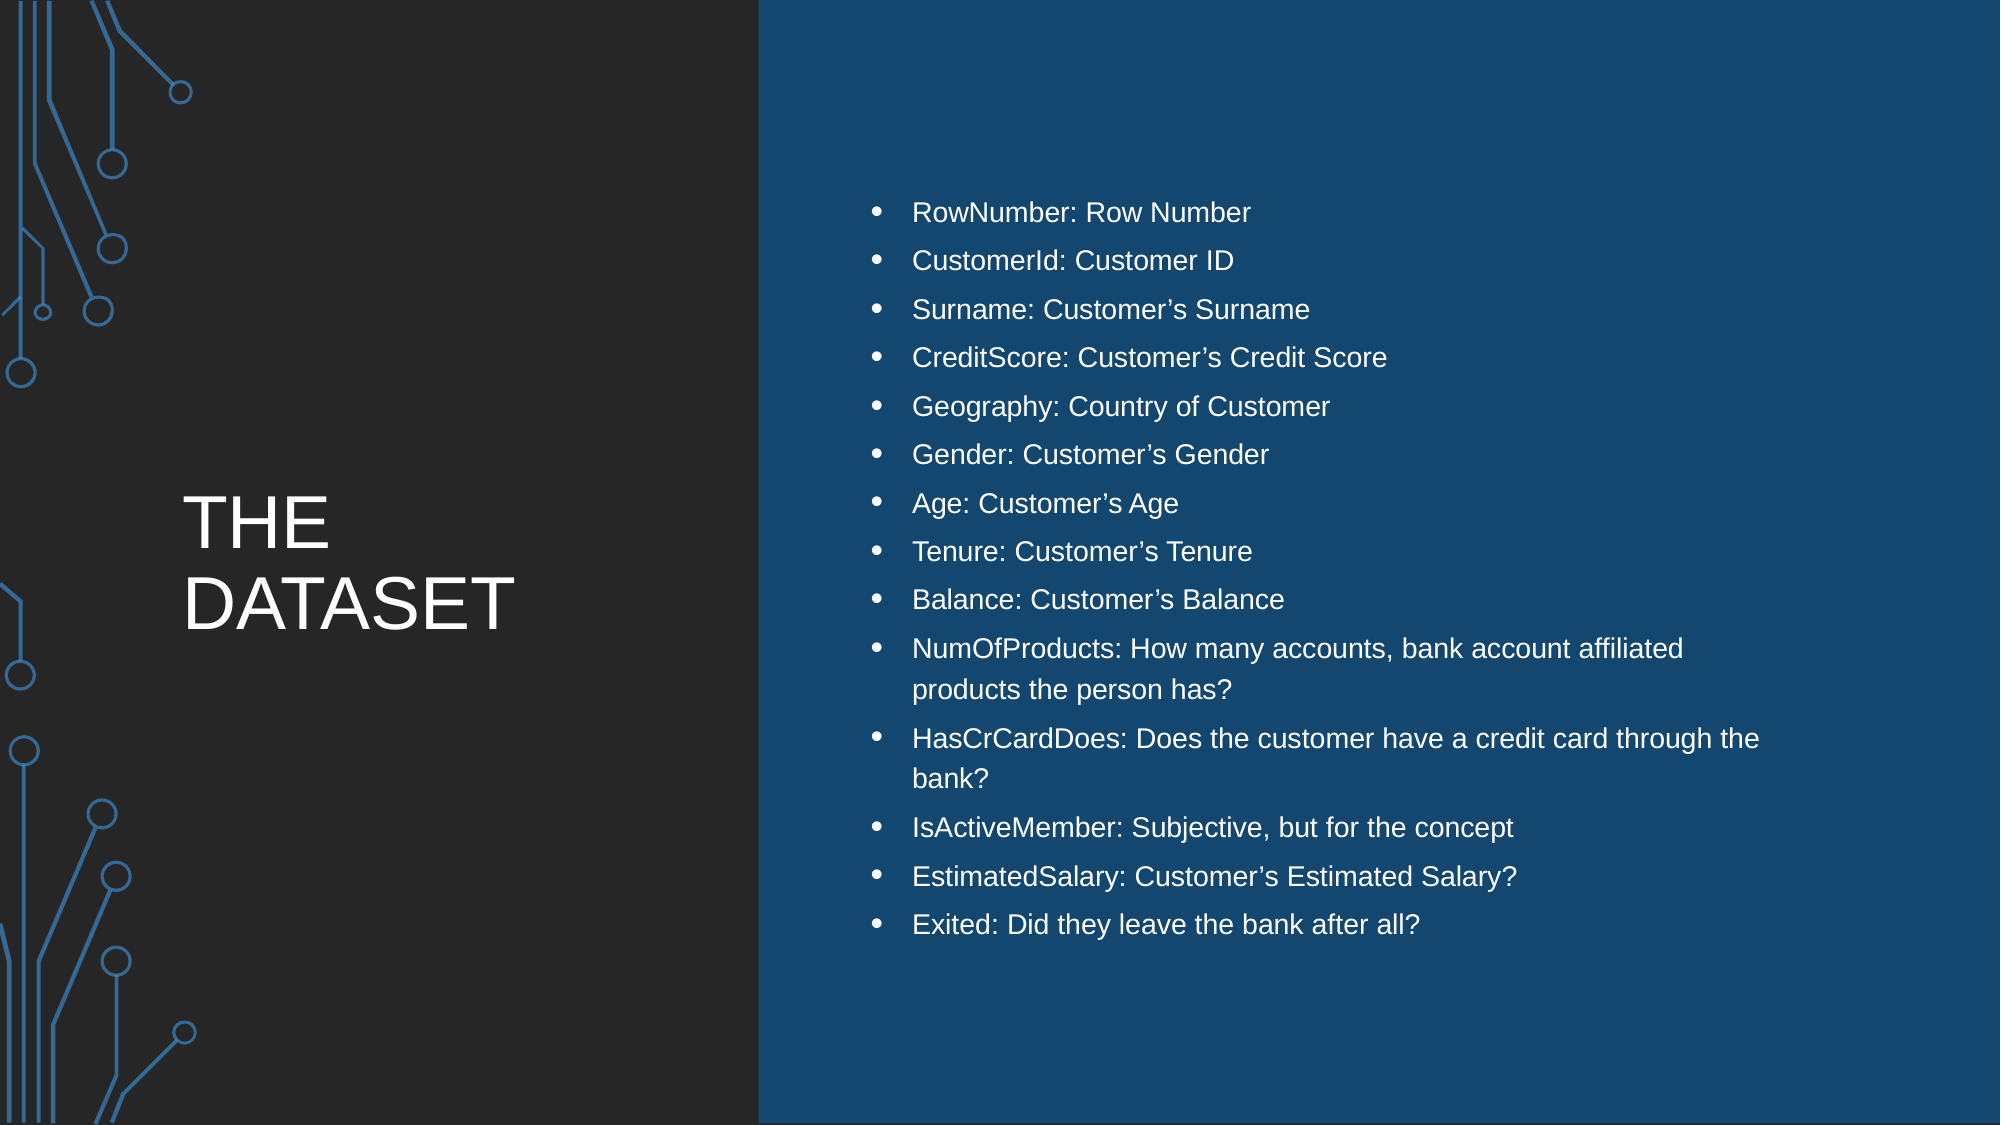

# The dataset
RowNumber: Row Number
CustomerId: Customer ID
Surname: Customer’s Surname
CreditScore: Customer’s Credit Score
Geography: Country of Customer
Gender: Customer’s Gender
Age: Customer’s Age
Tenure: Customer’s Tenure
Balance: Customer’s Balance
NumOfProducts: How many accounts, bank account affiliated products the person has?
HasCrCardDoes: Does the customer have a credit card through the bank?
IsActiveMember: Subjective, but for the concept
EstimatedSalary: Customer’s Estimated Salary?
Exited: Did they leave the bank after all?